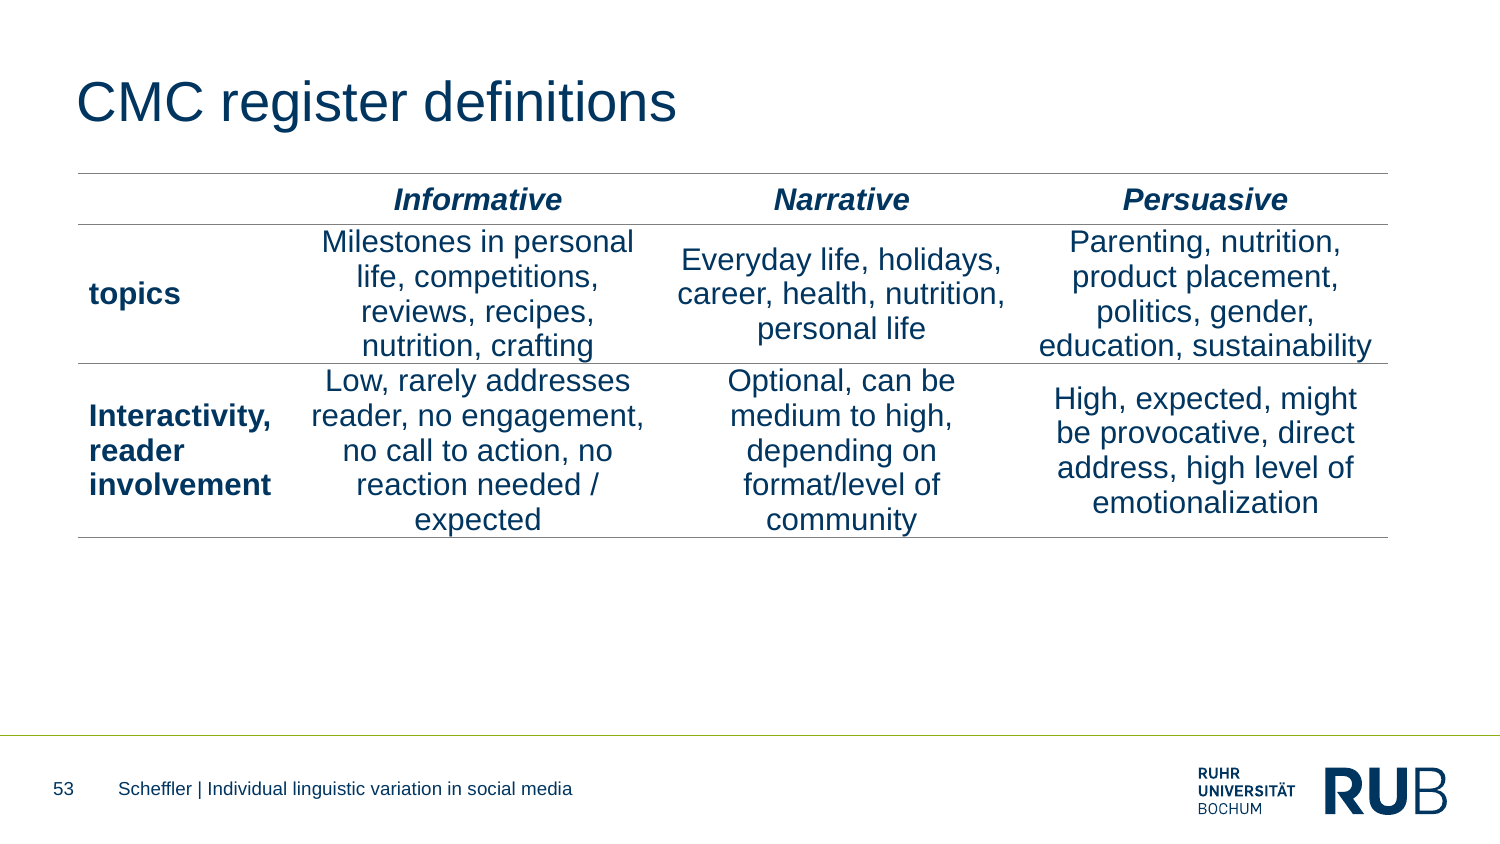

# CMC register definitions
|  | Informative | Narrative | Persuasive |
| --- | --- | --- | --- |
| topics | Milestones in personal life, competitions, reviews, recipes, nutrition, crafting | Everyday life, holidays, career, health, nutrition, personal life | Parenting, nutrition, product placement, politics, gender, education, sustainability |
| Interactivity, reader involvement | Low, rarely addresses reader, no engagement, no call to action, no reaction needed / expected | Optional, can be medium to high, depending on format/level of community | High, expected, might be provocative, direct address, high level of emotionalization |
53
Scheffler | Individual linguistic variation in social media